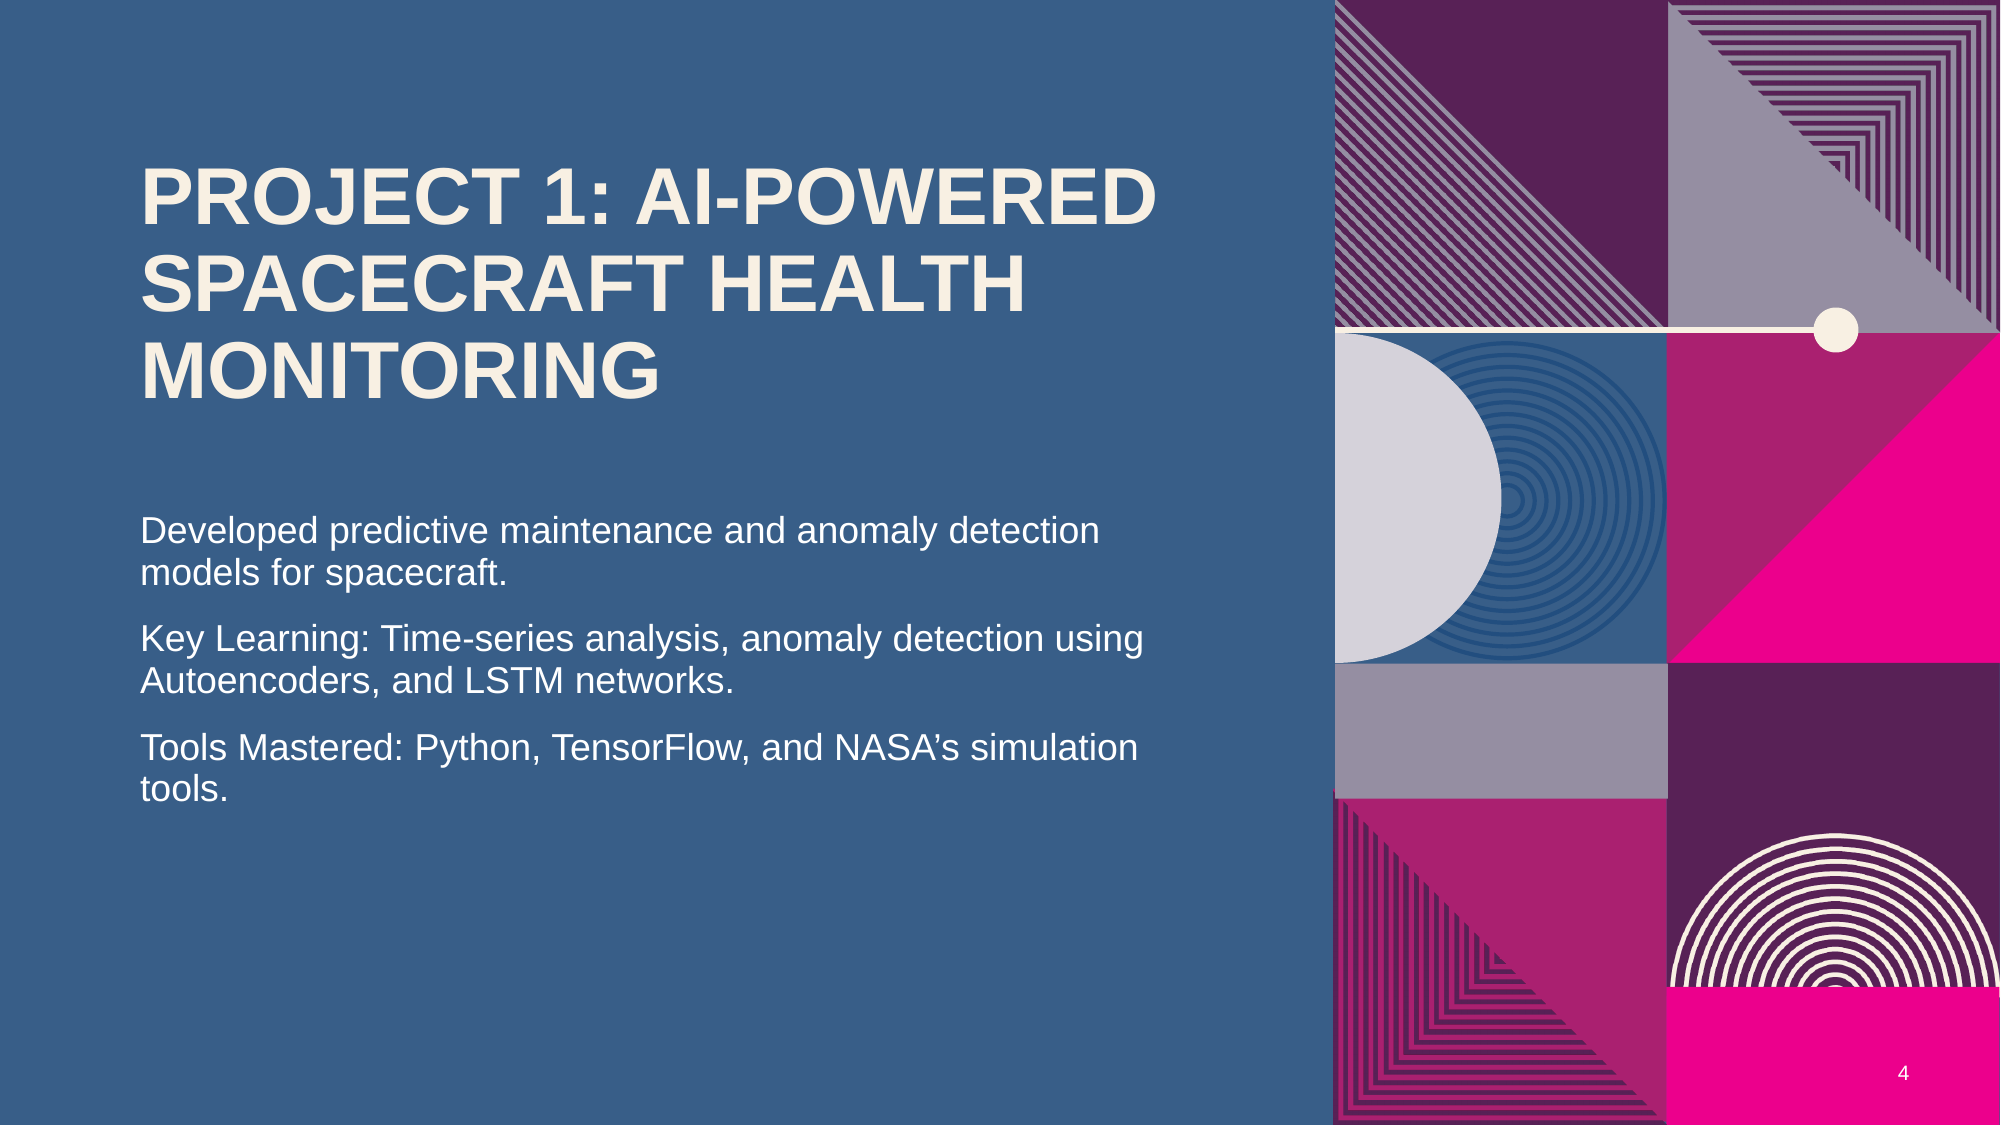

# Project 1: AI-Powered Spacecraft Health Monitoring
Developed predictive maintenance and anomaly detection models for spacecraft.
Key Learning: Time-series analysis, anomaly detection using Autoencoders, and LSTM networks.
Tools Mastered: Python, TensorFlow, and NASA’s simulation tools.
4